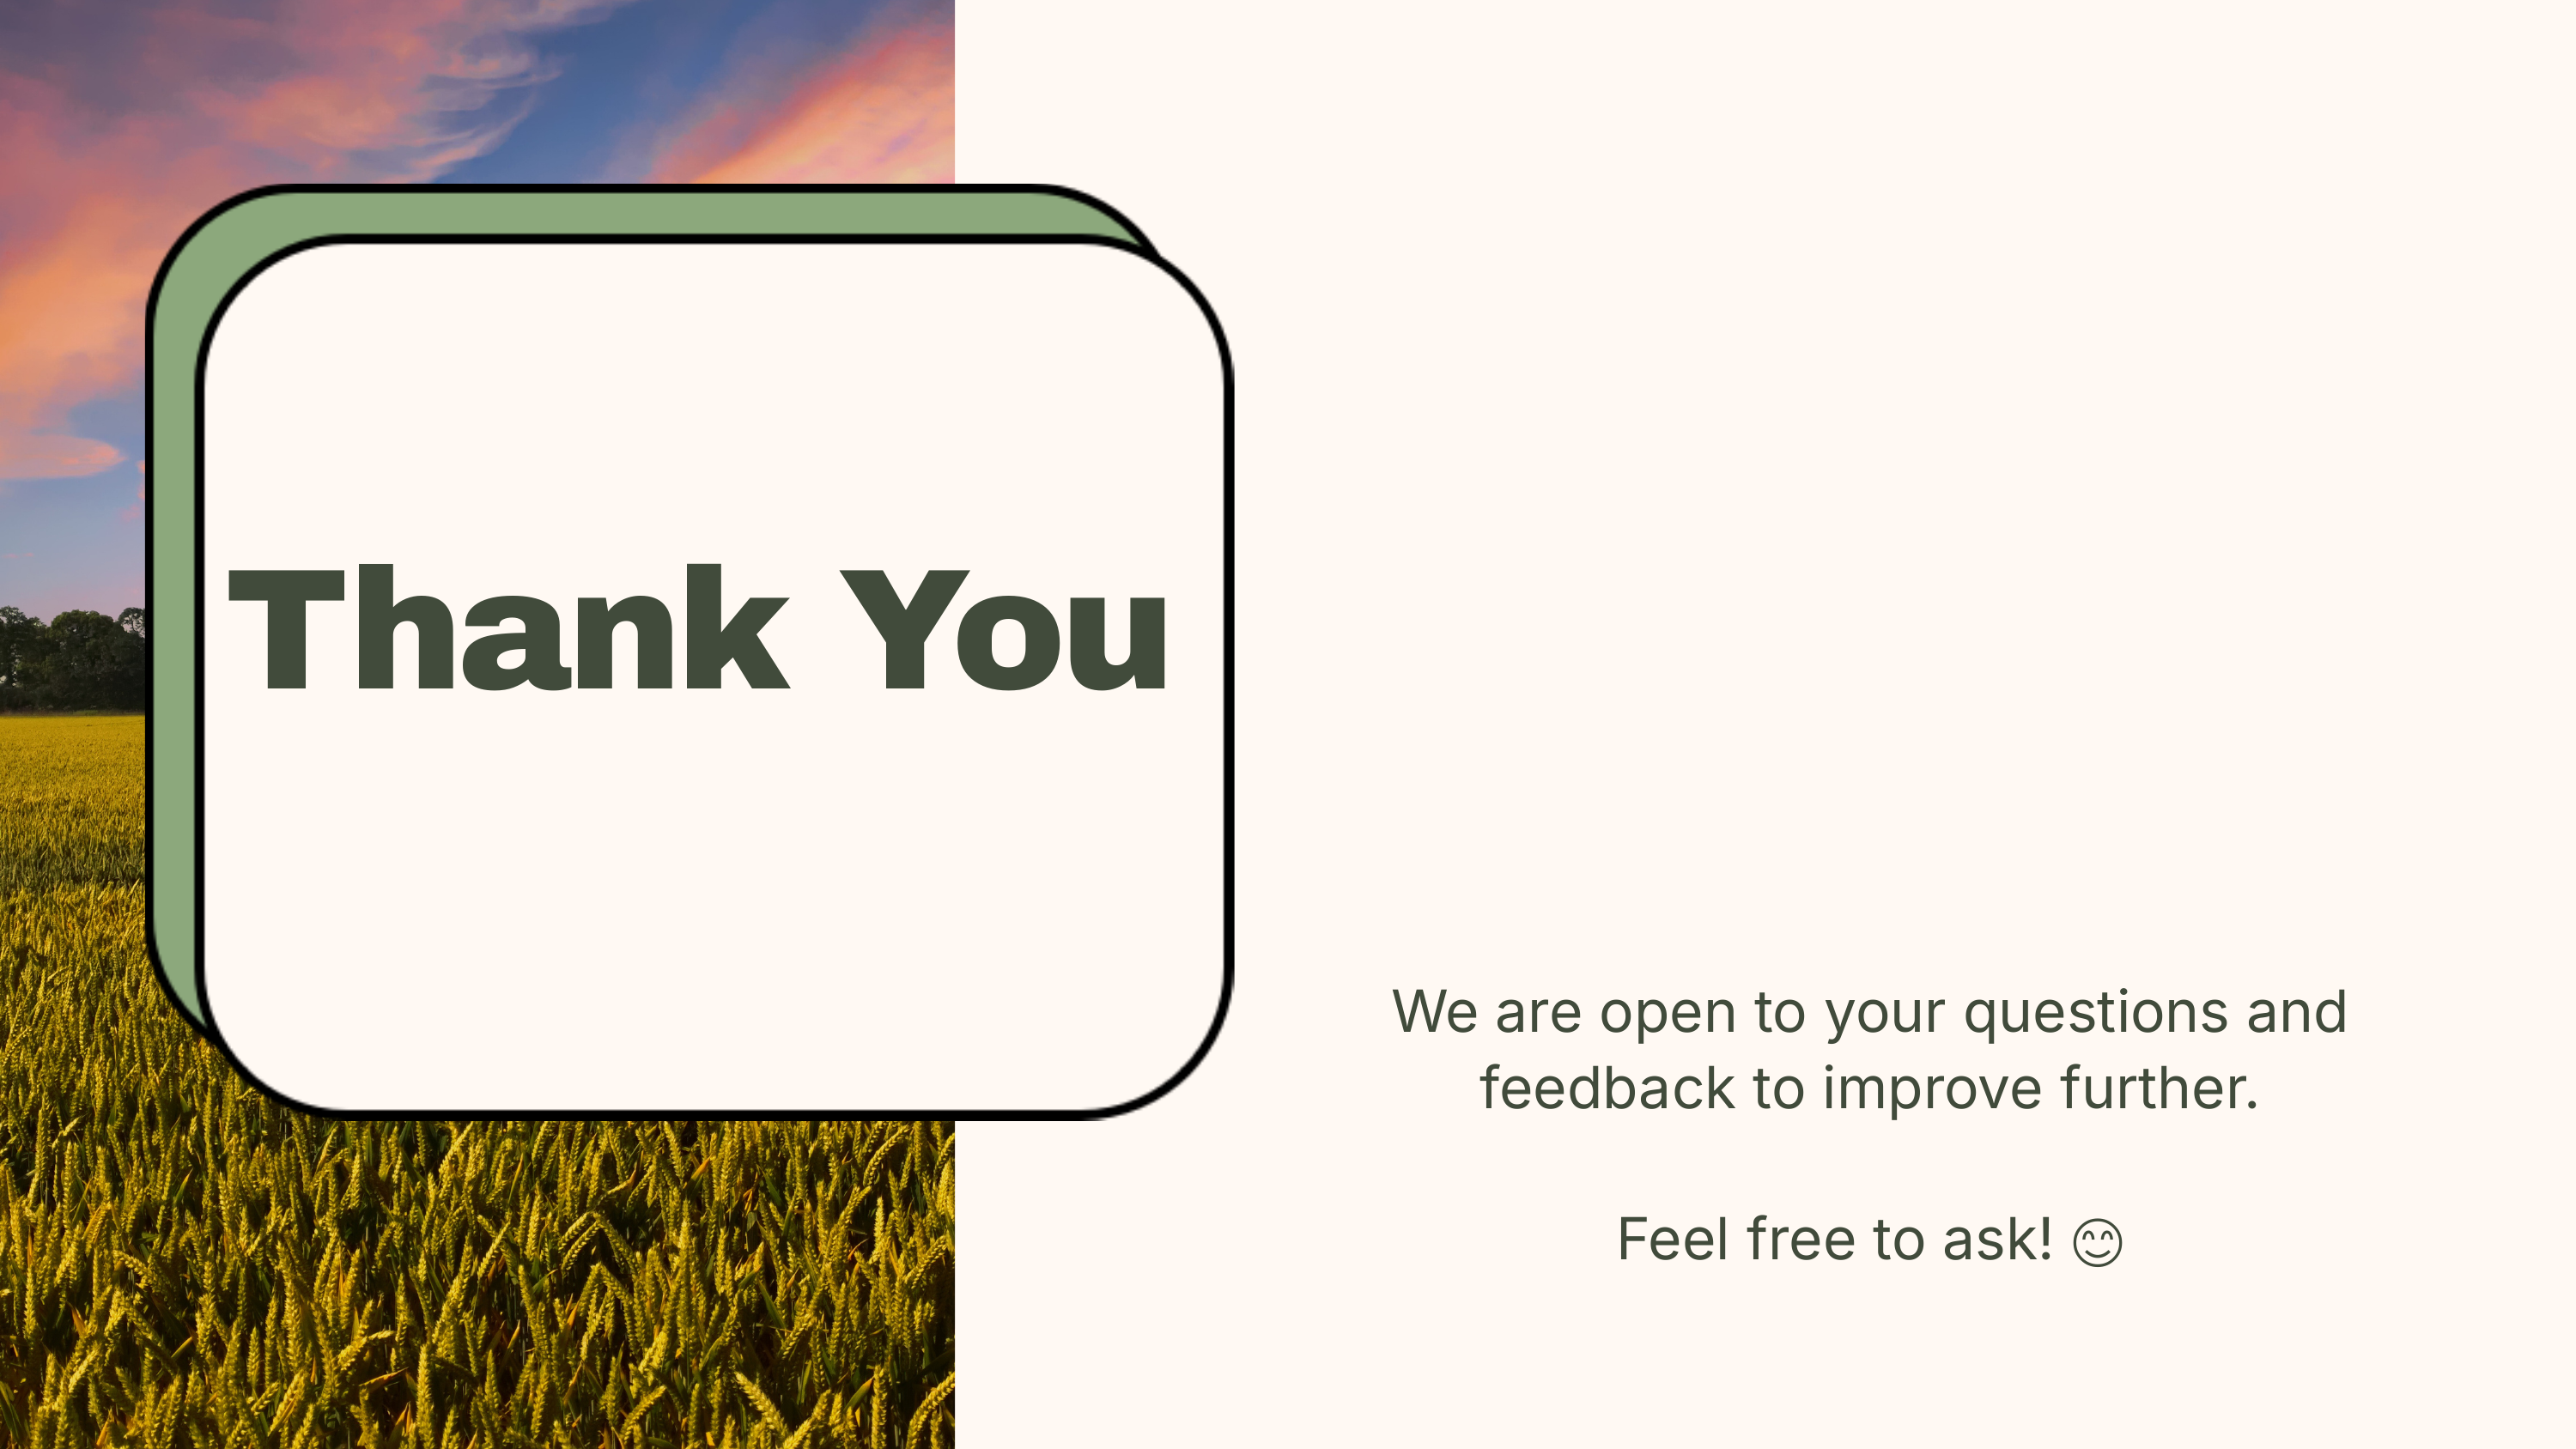

Thank You
We are open to your questions and feedback to improve further.

Feel free to ask! 😊